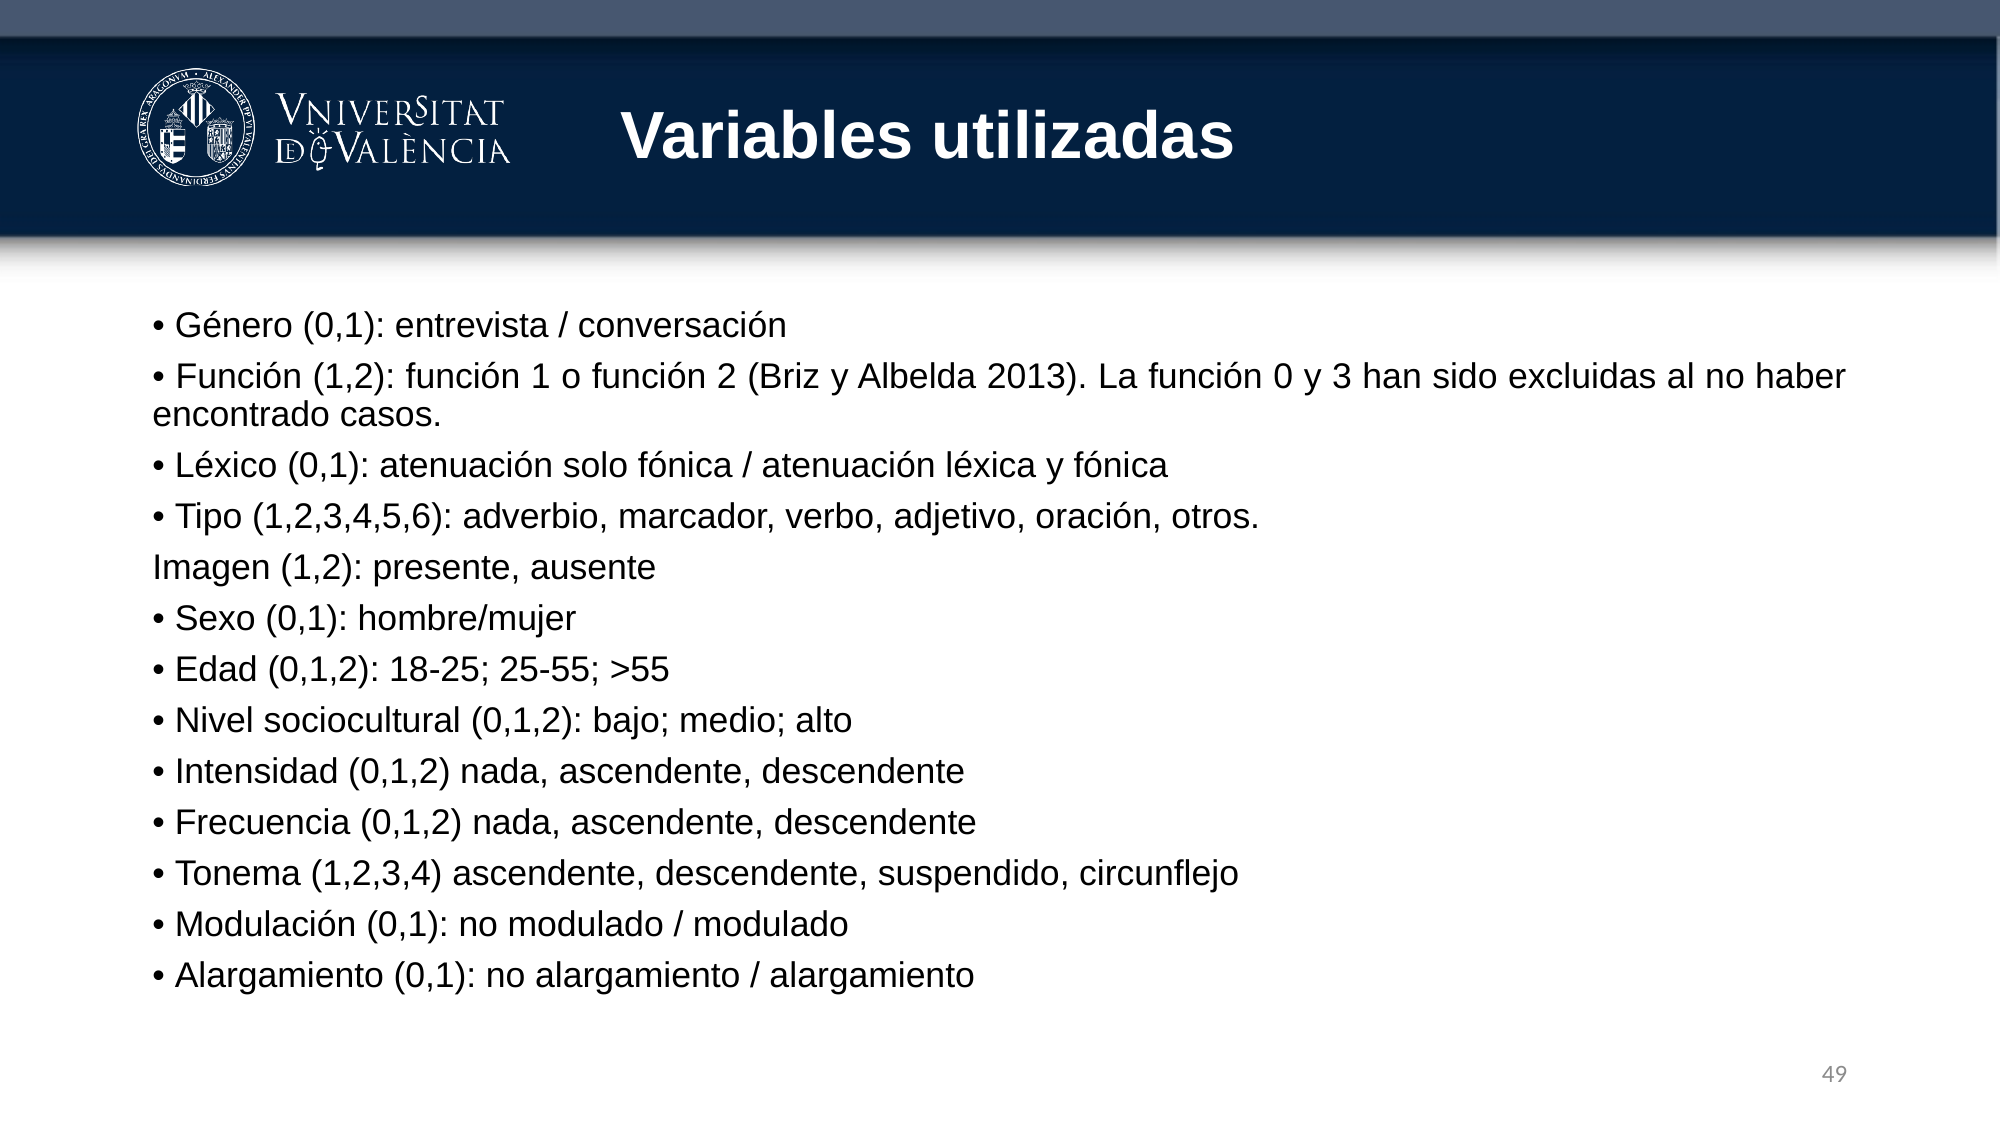

# Variables utilizadas
• Género (0,1): entrevista / conversación
• Función (1,2): función 1 o función 2 (Briz y Albelda 2013). La función 0 y 3 han sido excluidas al no haber encontrado casos.
• Léxico (0,1): atenuación solo fónica / atenuación léxica y fónica
• Tipo (1,2,3,4,5,6): adverbio, marcador, verbo, adjetivo, oración, otros.
Imagen (1,2): presente, ausente
• Sexo (0,1): hombre/mujer
• Edad (0,1,2): 18-25; 25-55; >55
• Nivel sociocultural (0,1,2): bajo; medio; alto
• Intensidad (0,1,2) nada, ascendente, descendente
• Frecuencia (0,1,2) nada, ascendente, descendente
• Tonema (1,2,3,4) ascendente, descendente, suspendido, circunflejo
• Modulación (0,1): no modulado / modulado
• Alargamiento (0,1): no alargamiento / alargamiento
49